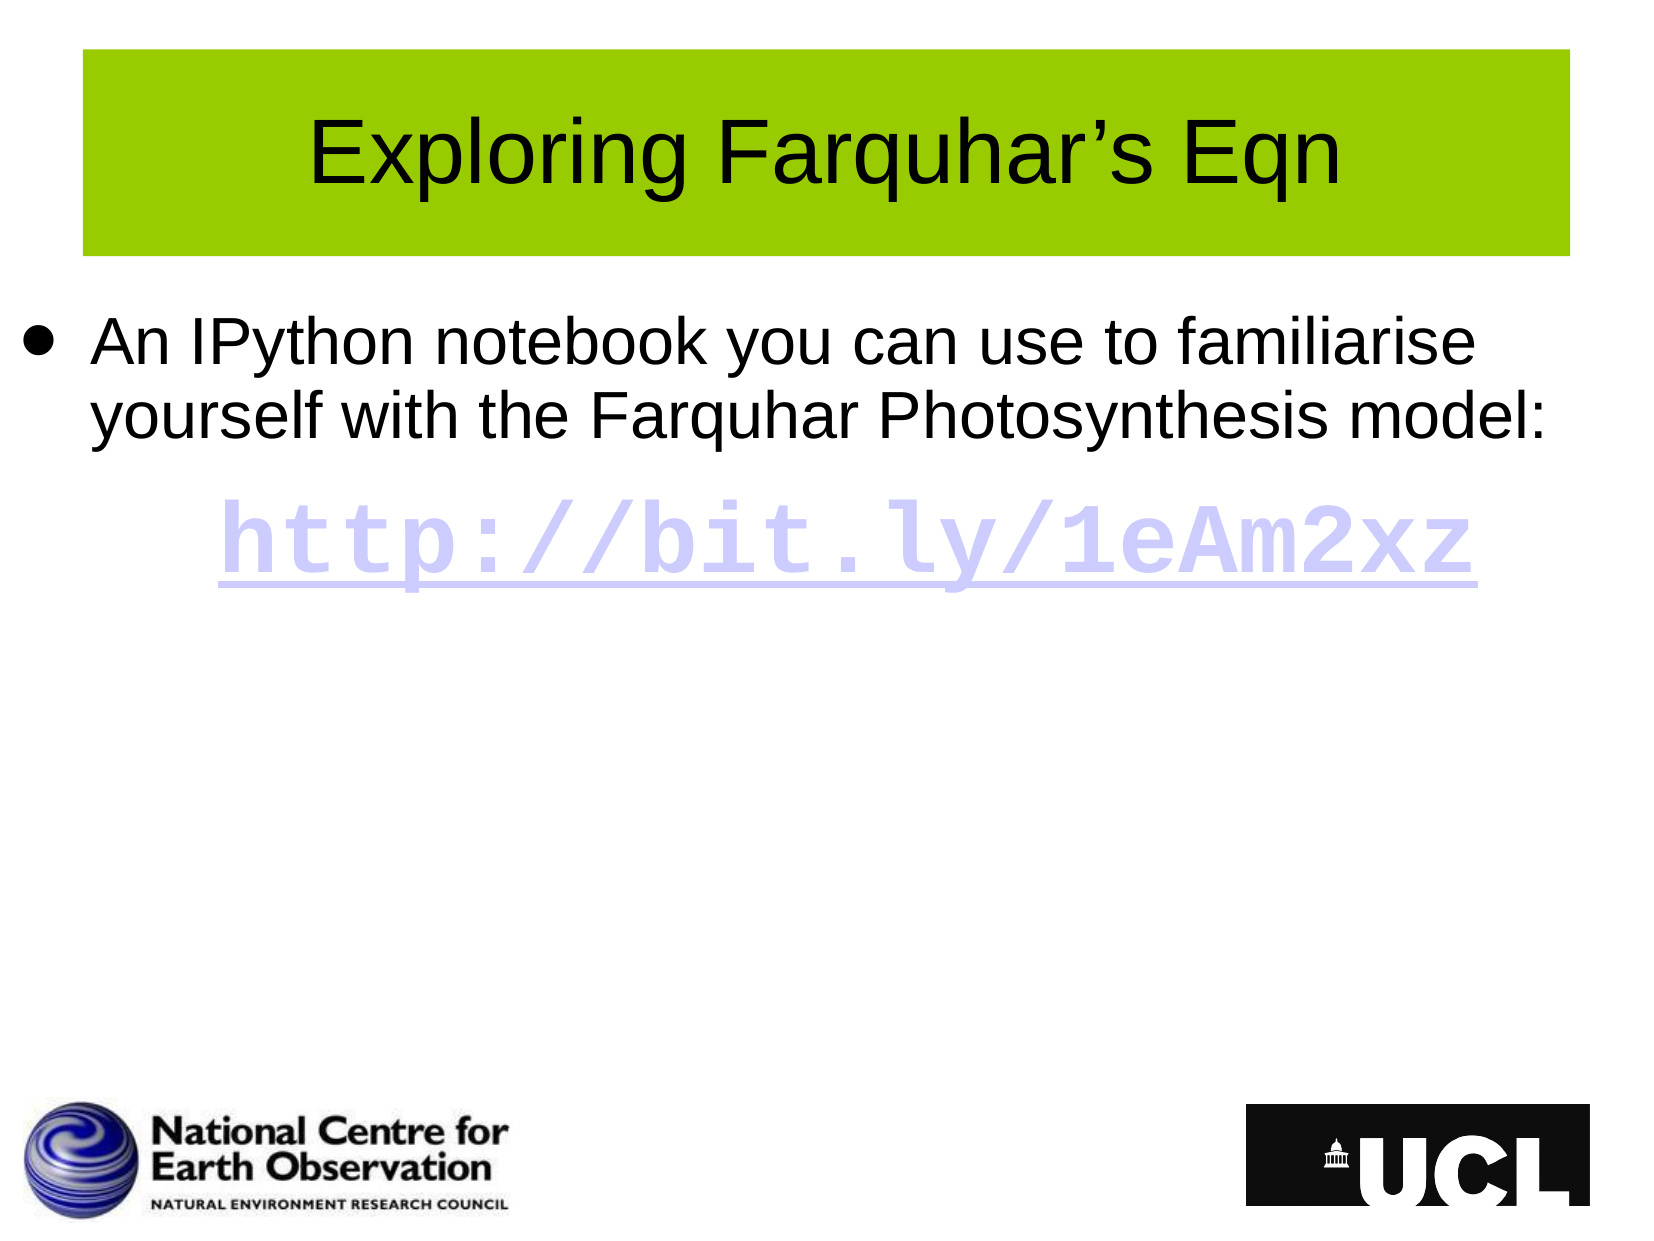

# Exploring Farquhar’s Eqn
An IPython notebook you can use to familiarise yourself with the Farquhar Photosynthesis model:
 http://bit.ly/1eAm2xz